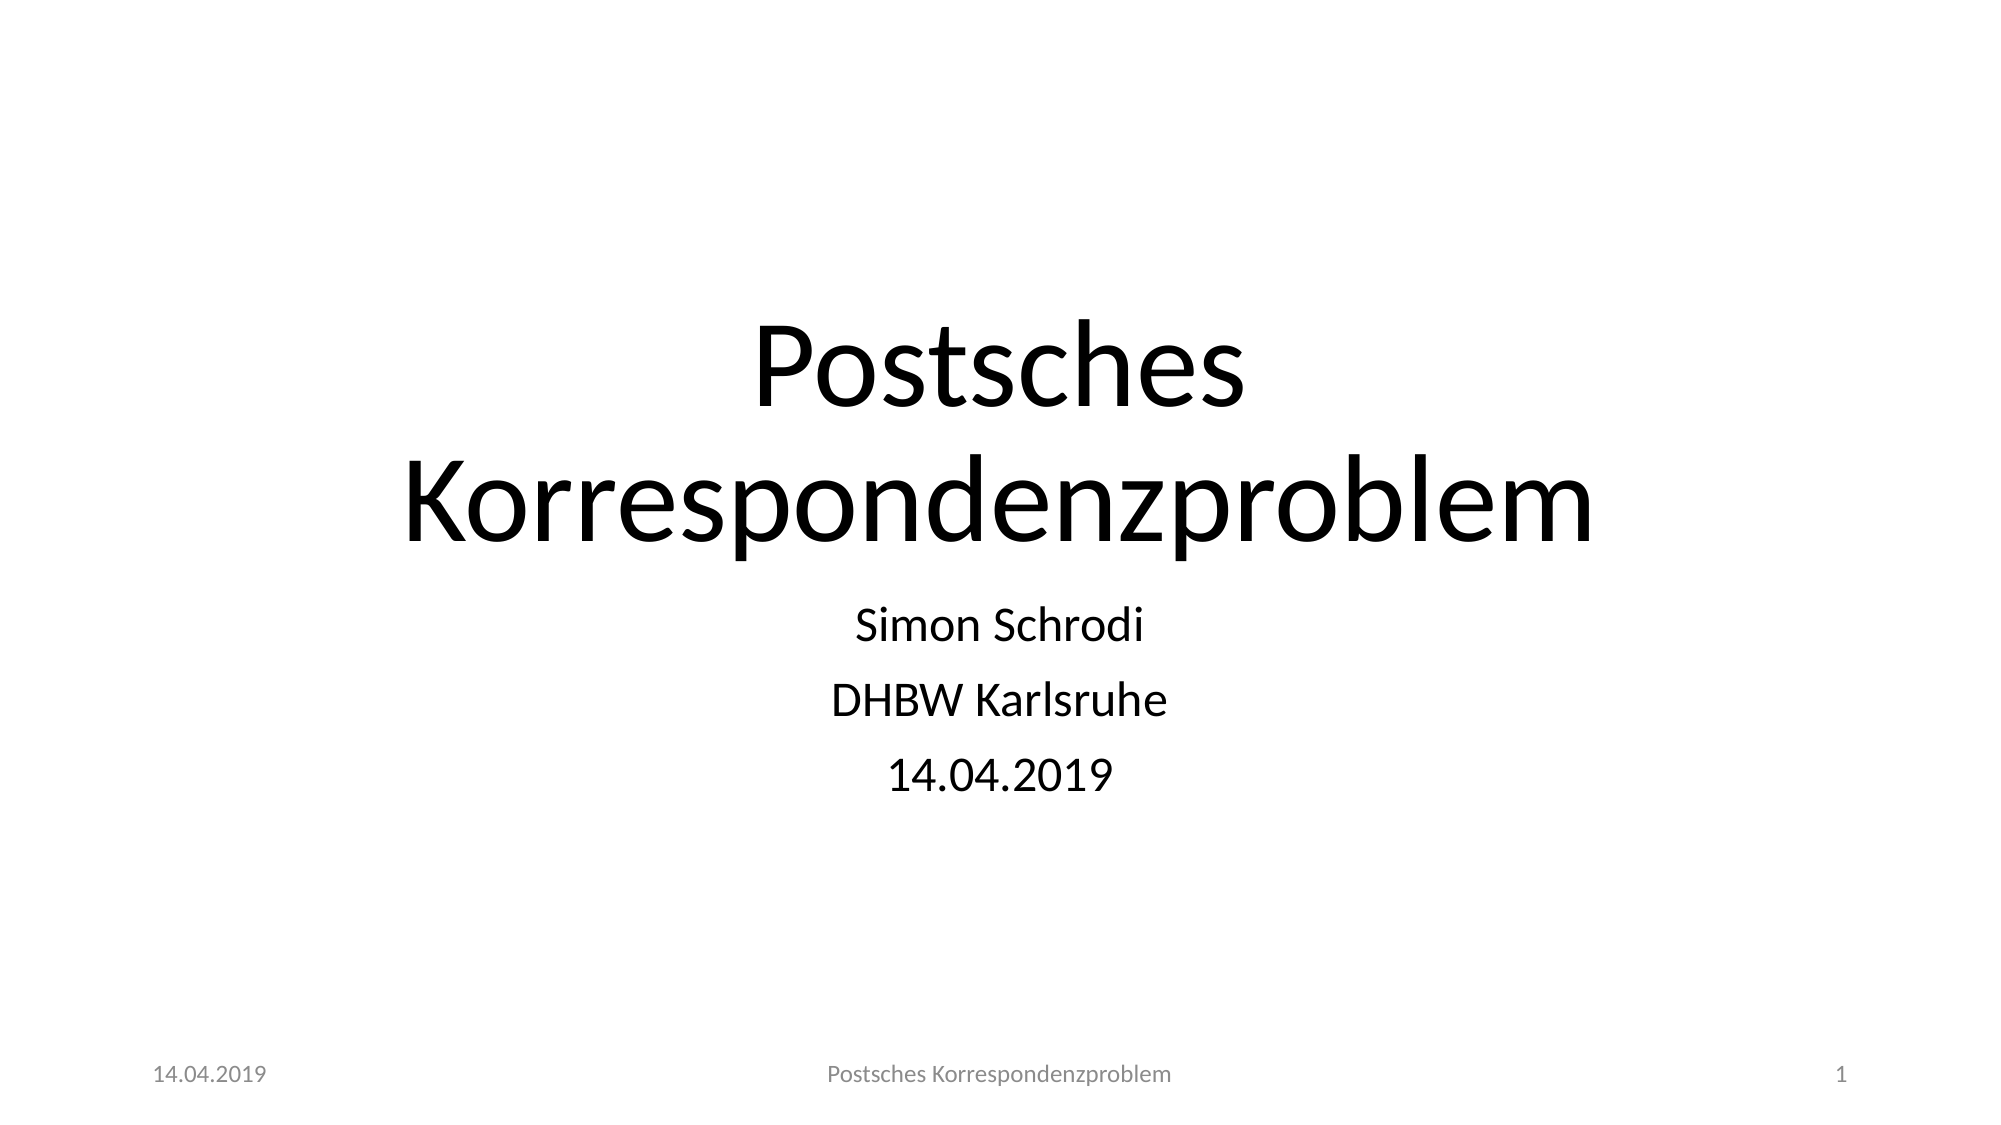

# Postsches Korrespondenzproblem
Simon Schrodi
DHBW Karlsruhe
14.04.2019
14.04.2019
Postsches Korrespondenzproblem
1